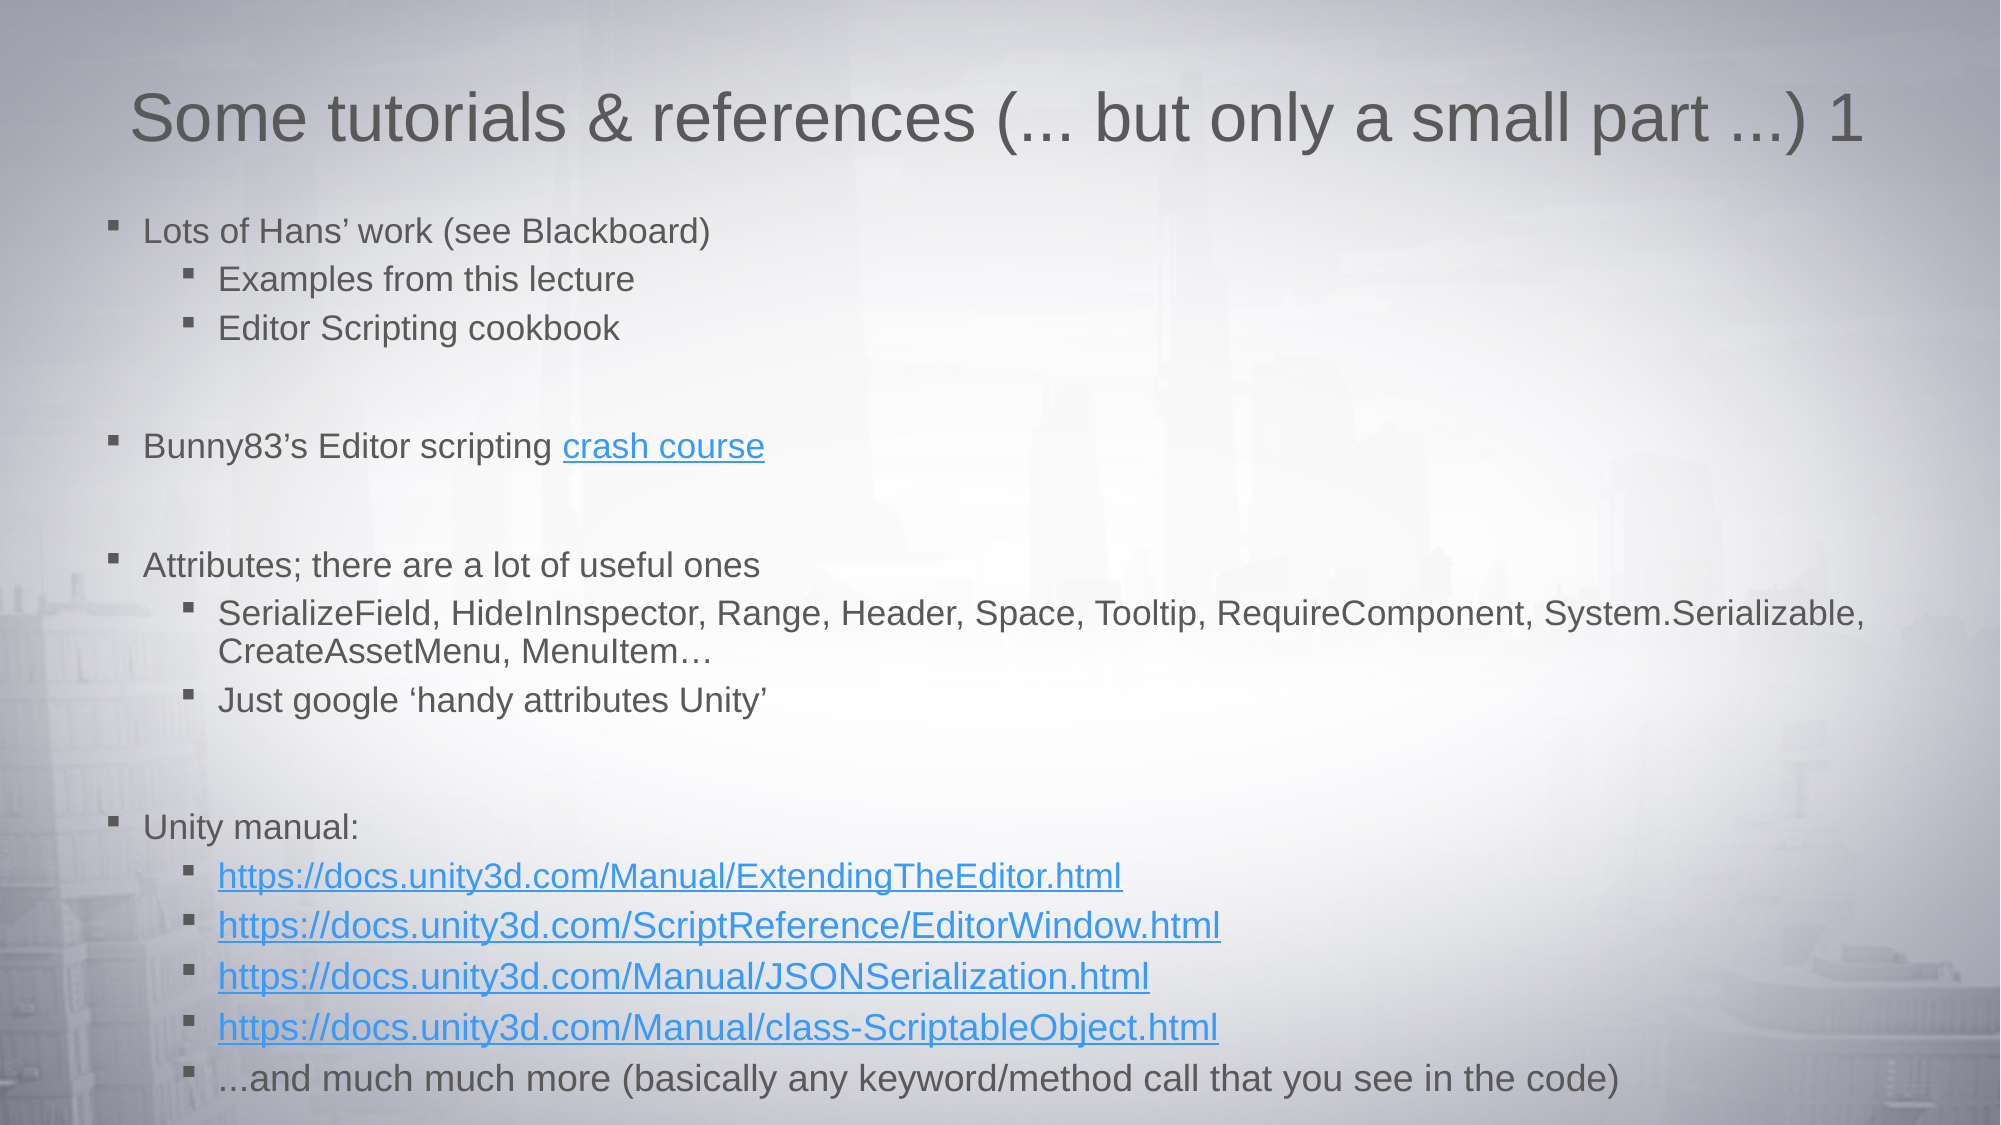

# Some tutorials & references (... but only a small part ...) 1
Lots of Hans’ work (see Blackboard)
Examples from this lecture
Editor Scripting cookbook

Bunny83’s Editor scripting crash course

Attributes; there are a lot of useful ones
SerializeField, HideInInspector, Range, Header, Space, Tooltip, RequireComponent, System.Serializable, CreateAssetMenu, MenuItem…
Just google ‘handy attributes Unity’

Unity manual:
https://docs.unity3d.com/Manual/ExtendingTheEditor.html
https://docs.unity3d.com/ScriptReference/EditorWindow.html
https://docs.unity3d.com/Manual/JSONSerialization.html
https://docs.unity3d.com/Manual/class-ScriptableObject.html
...and much much more (basically any keyword/method call that you see in the code)